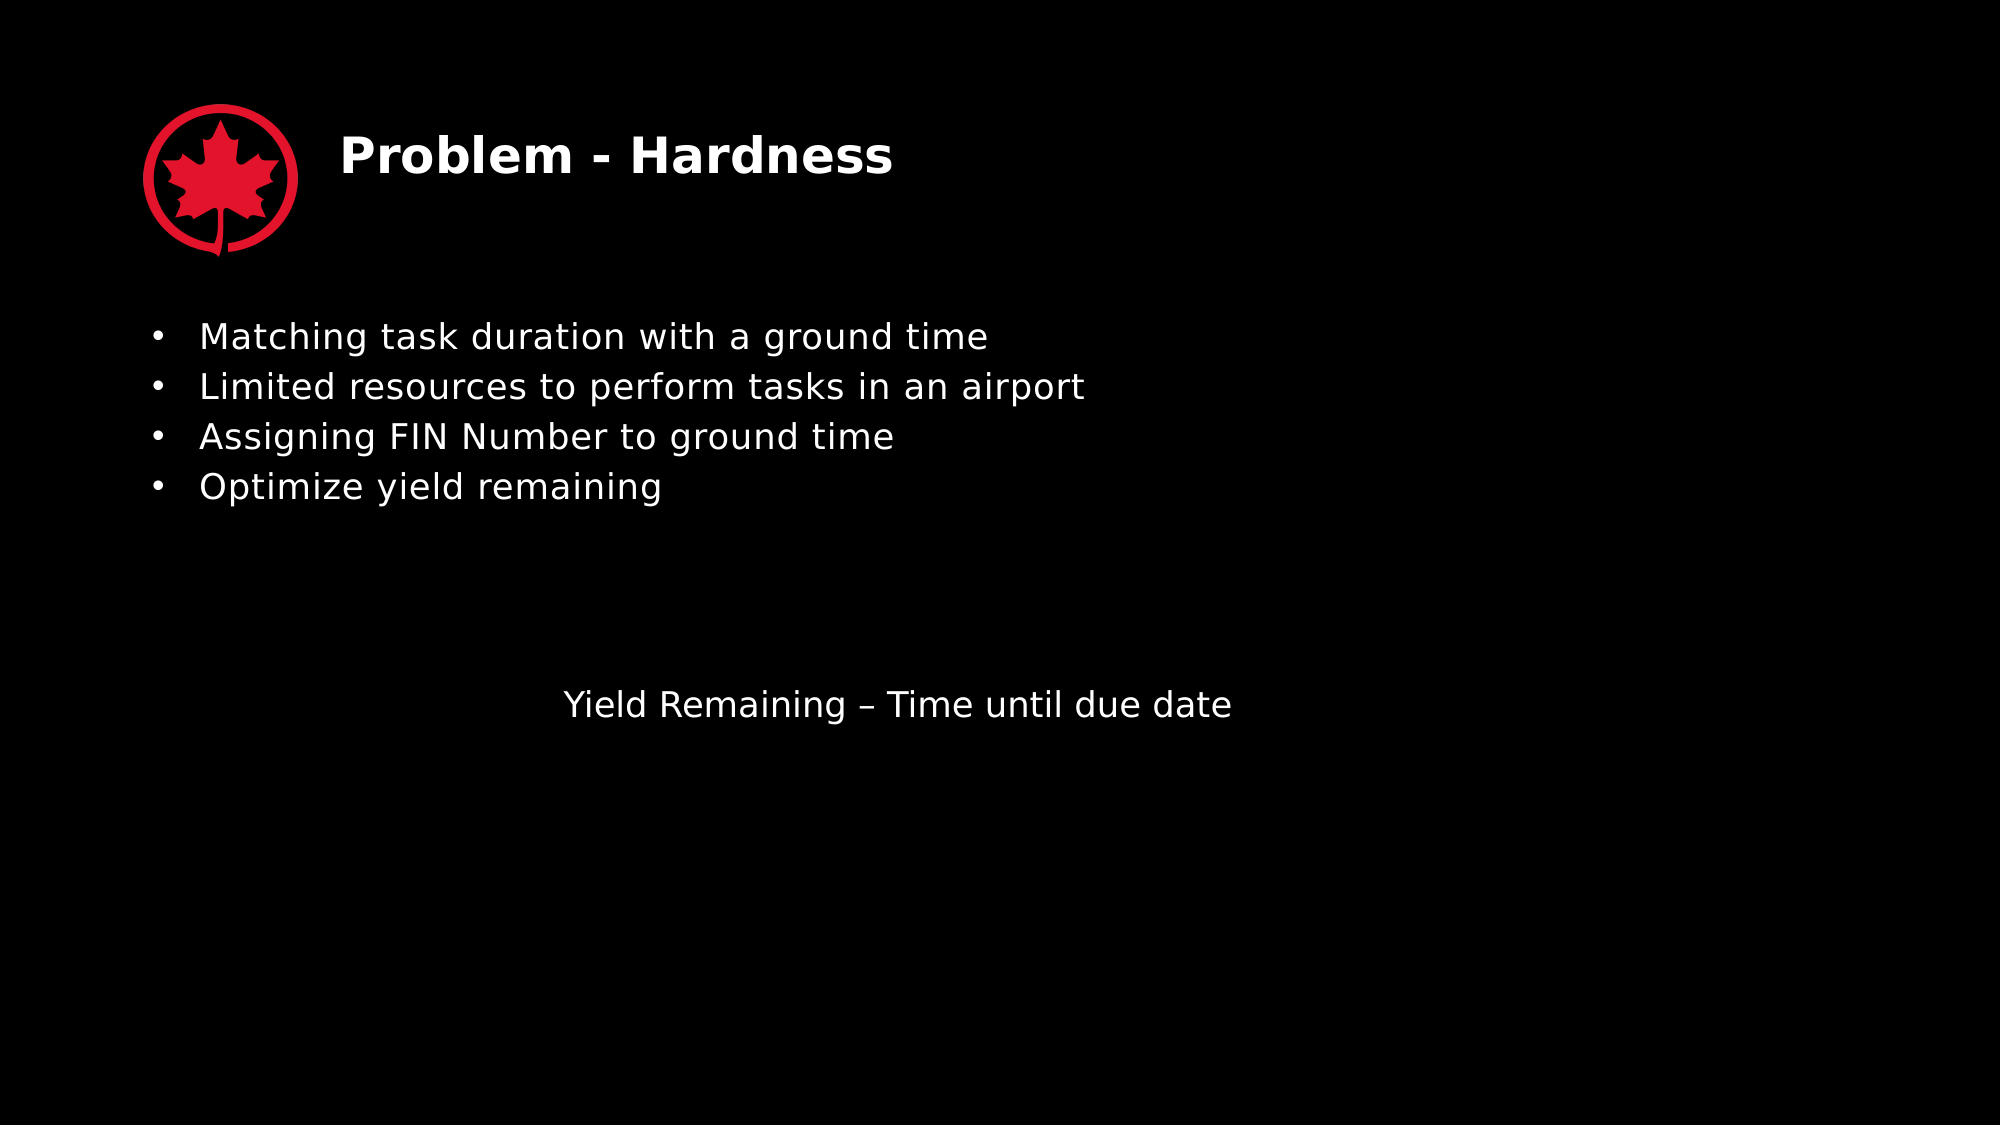

# Problem - Hardness
Matching task duration with a ground time
Limited resources to perform tasks in an airport
Assigning FIN Number to ground time
Optimize yield remaining
Yield Remaining – Time until due date